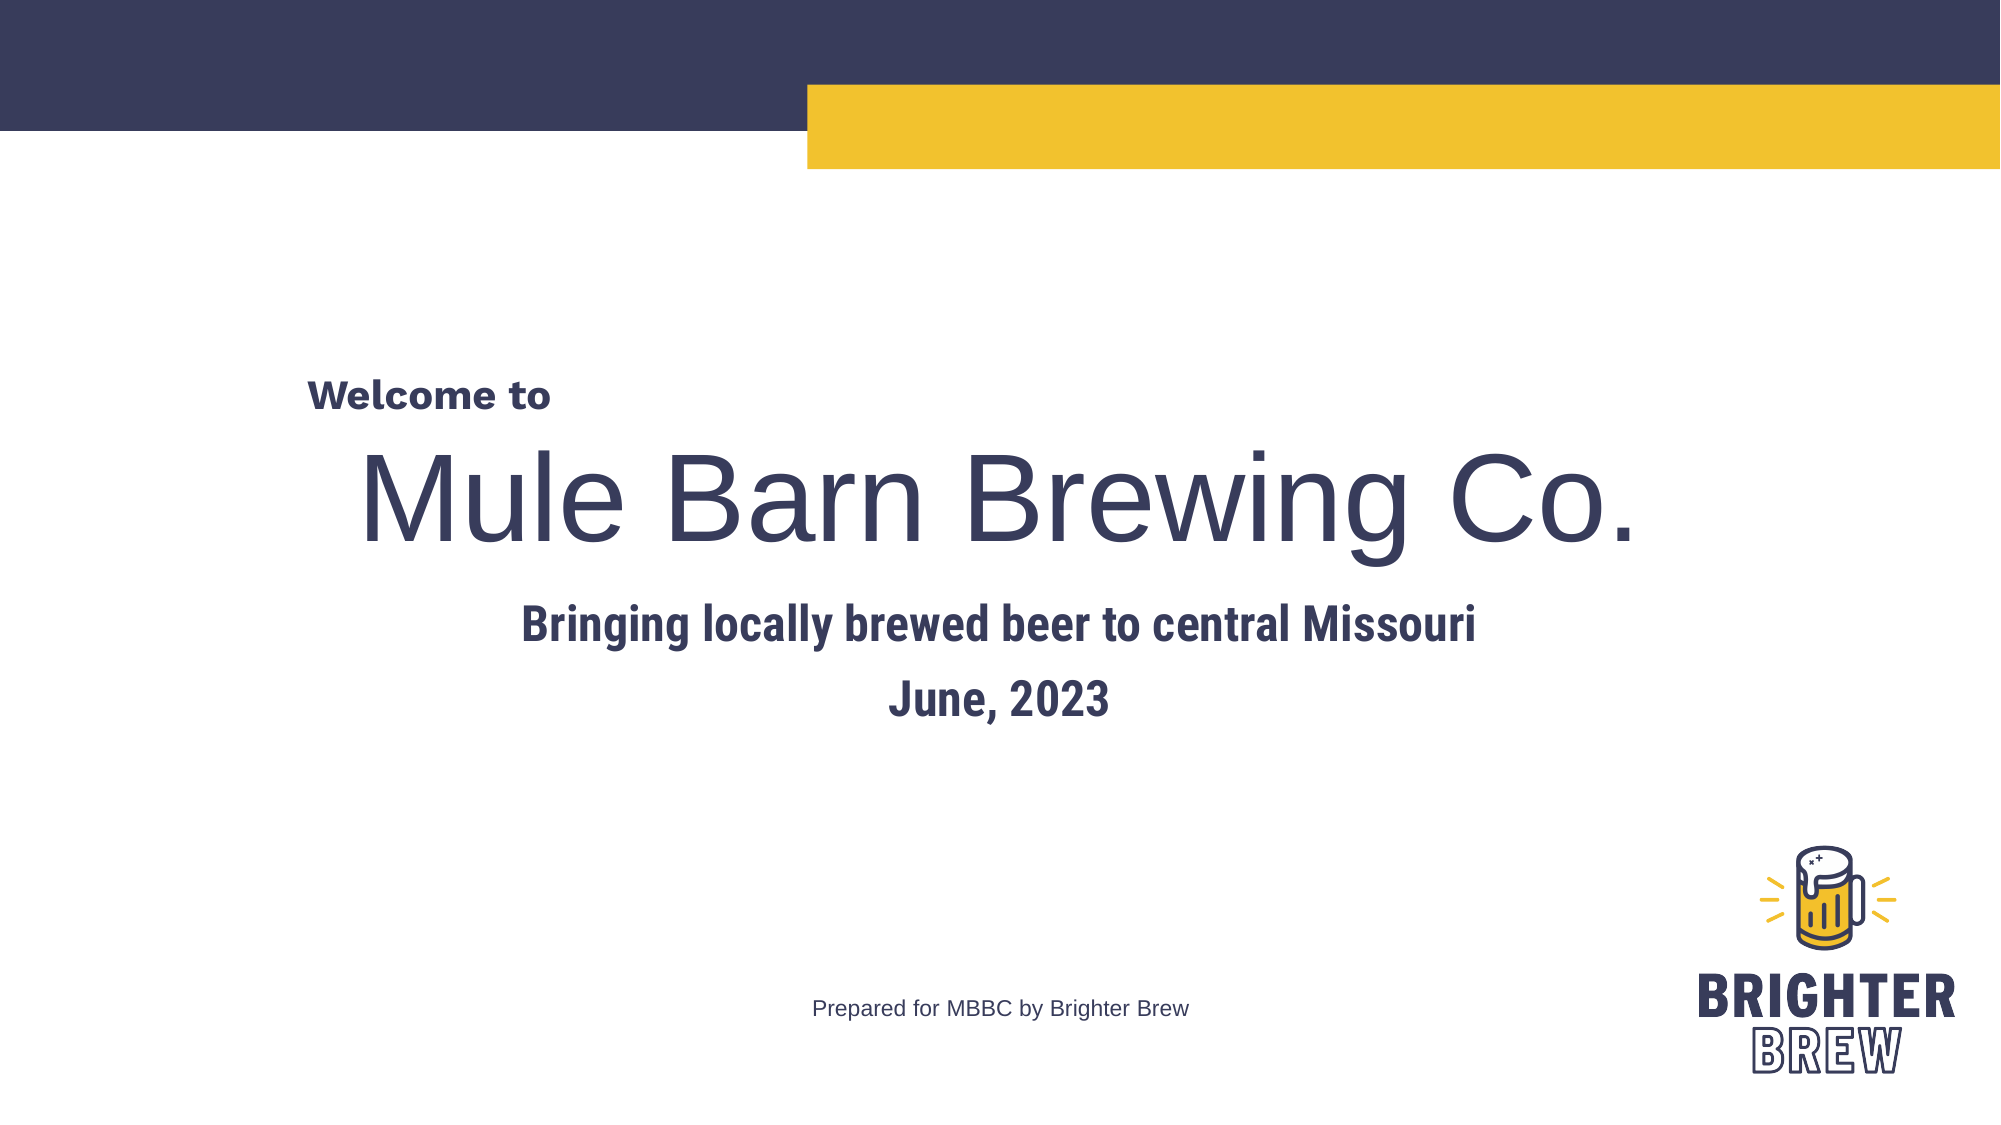

# Mule Barn Brewing Co.
Welcome to
Bringing locally brewed beer to central Missouri
June, 2023
Prepared for MBBC by Brighter Brew